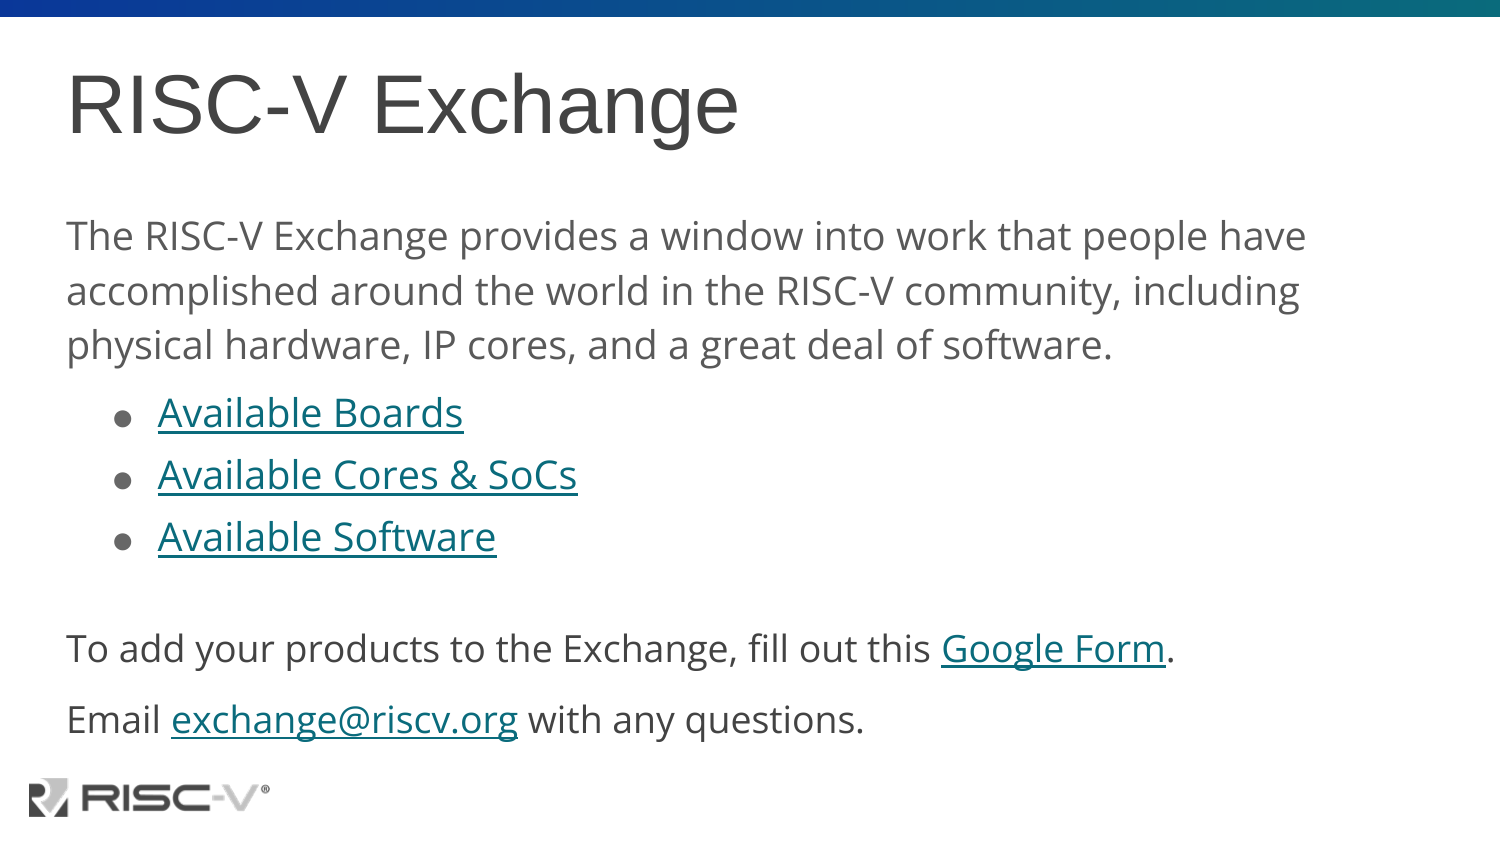

# RISC-V Exchange
The RISC-V Exchange provides a window into work that people have accomplished around the world in the RISC-V community, including physical hardware, IP cores, and a great deal of software.
Available Boards
Available Cores & SoCs
Available Software

To add your products to the Exchange, fill out this Google Form.
Email exchange@riscv.org with any questions.